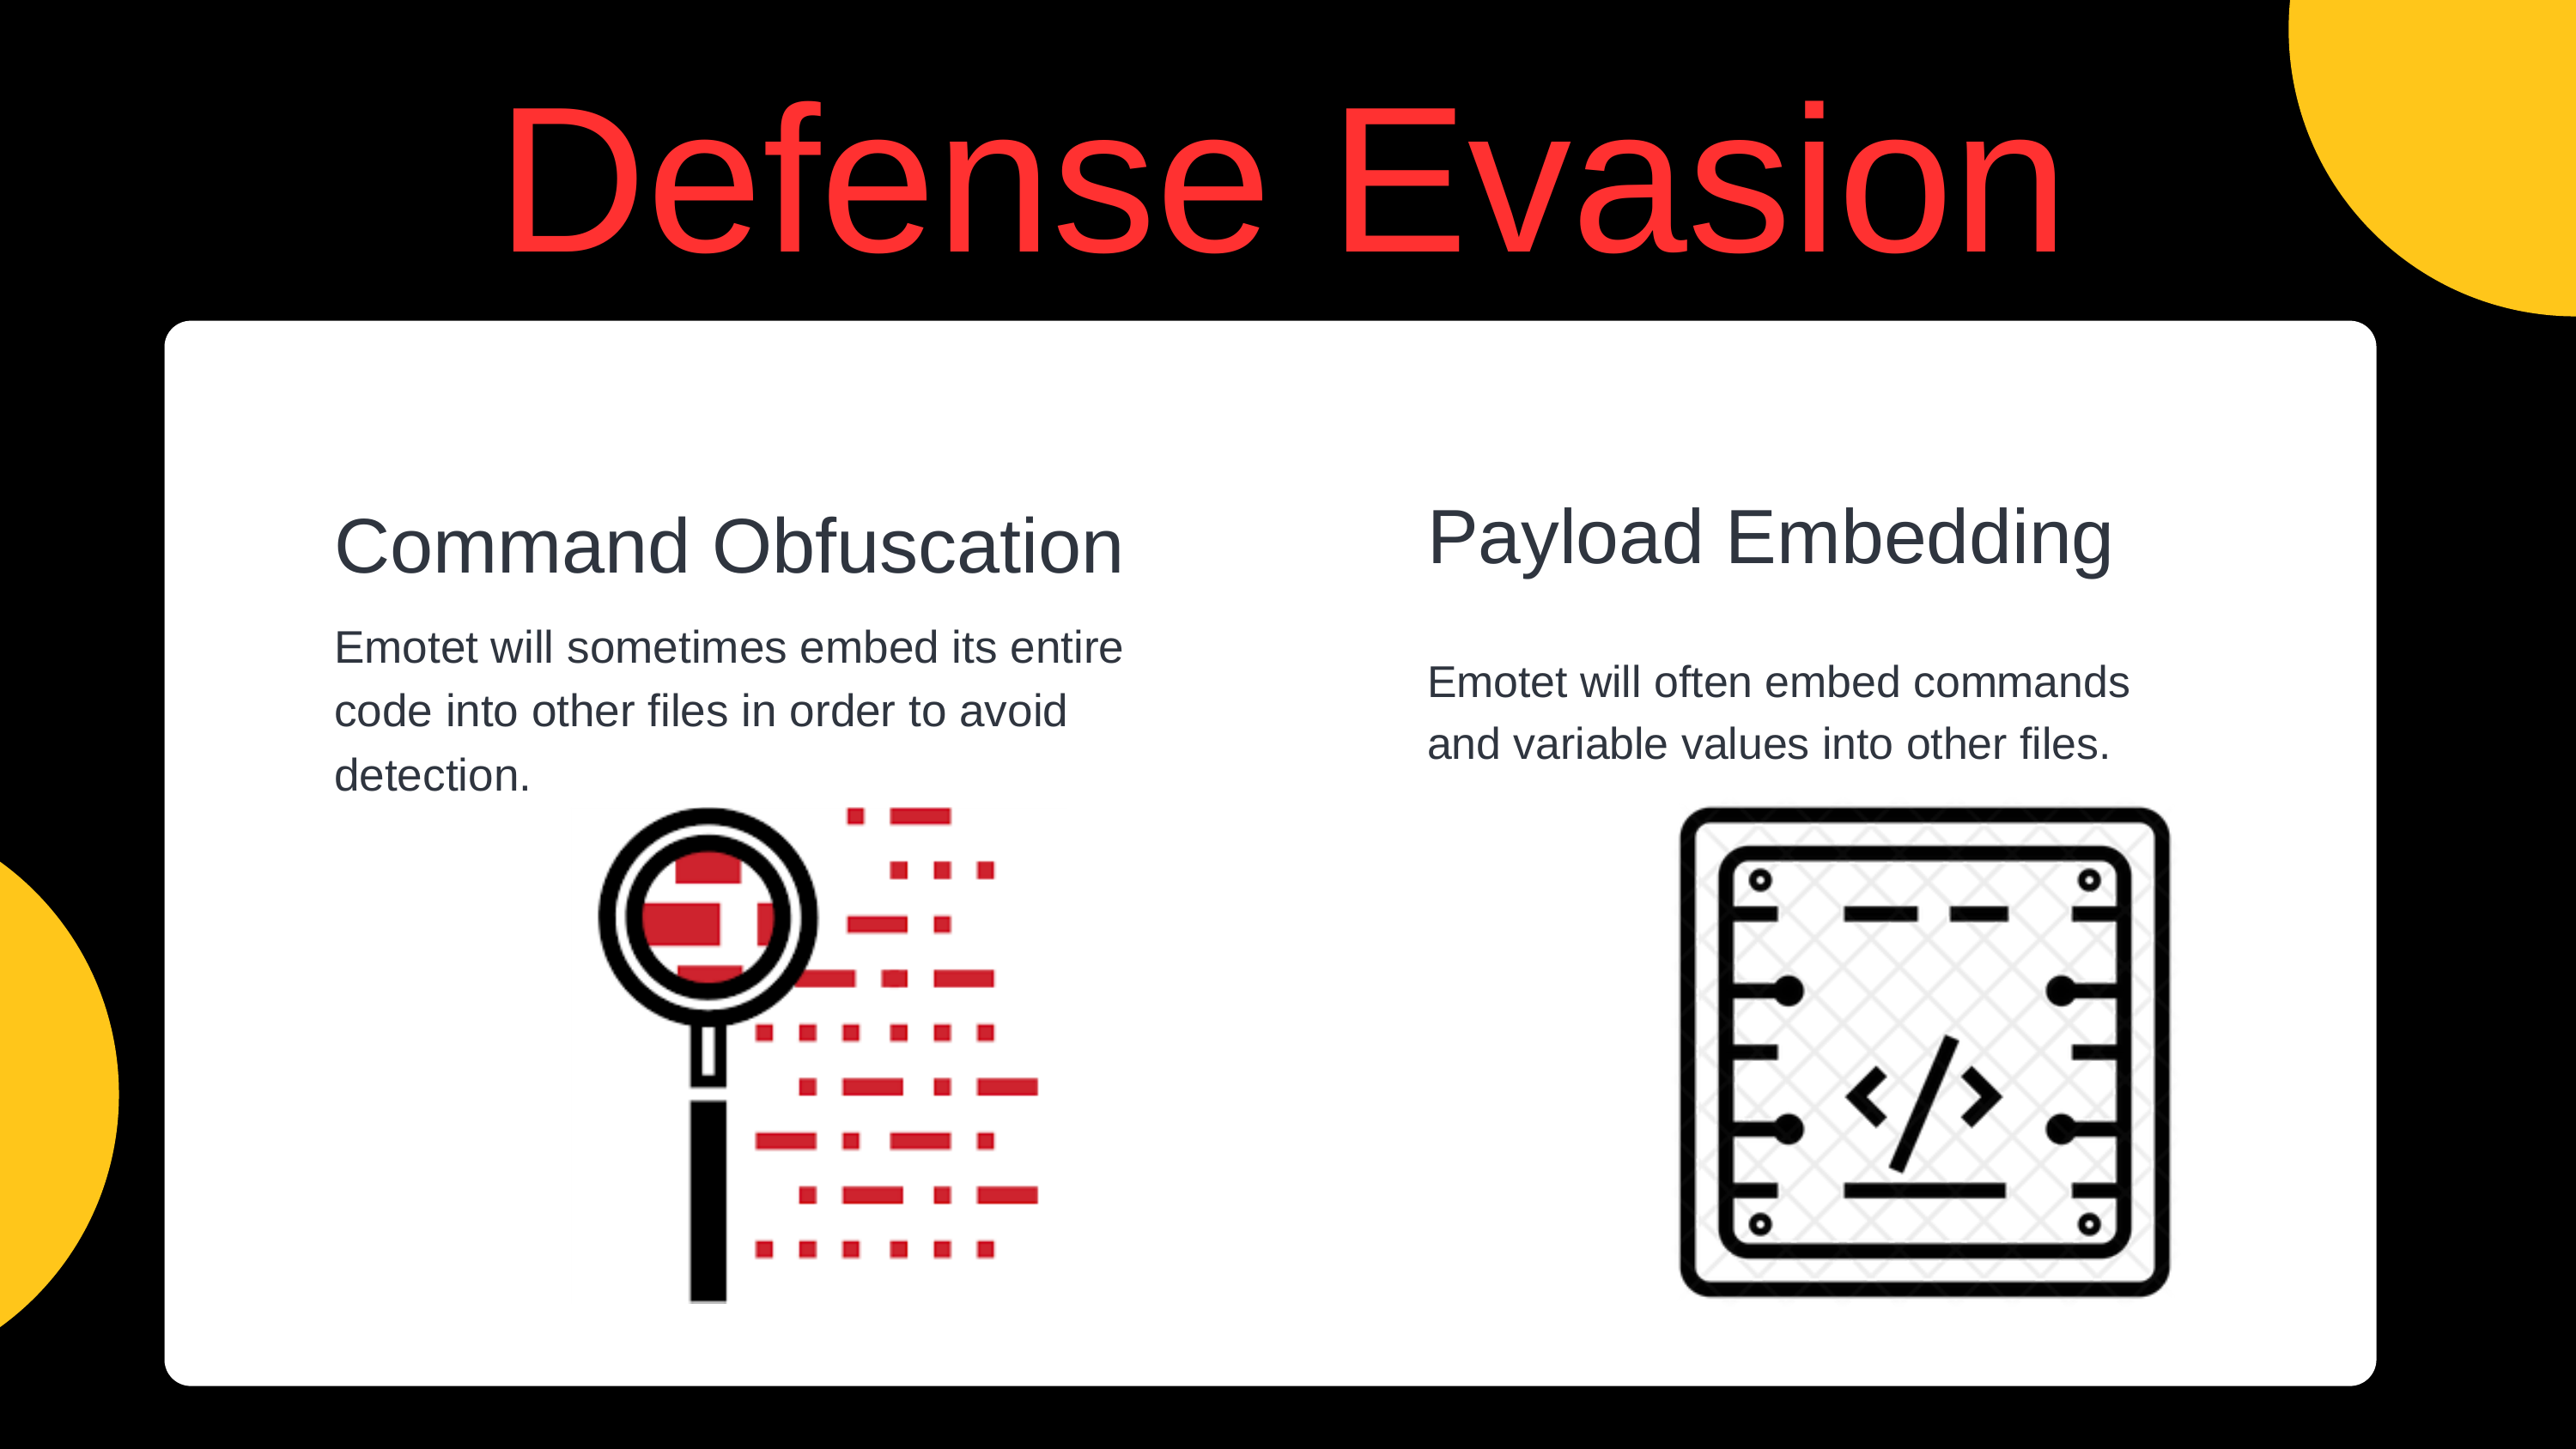

Defense Evasion

Command Obfuscation
Payload Embedding
Emotet will sometimes embed its entire code into other files in order to avoid detection.
Emotet will often embed commands and variable values into other files.